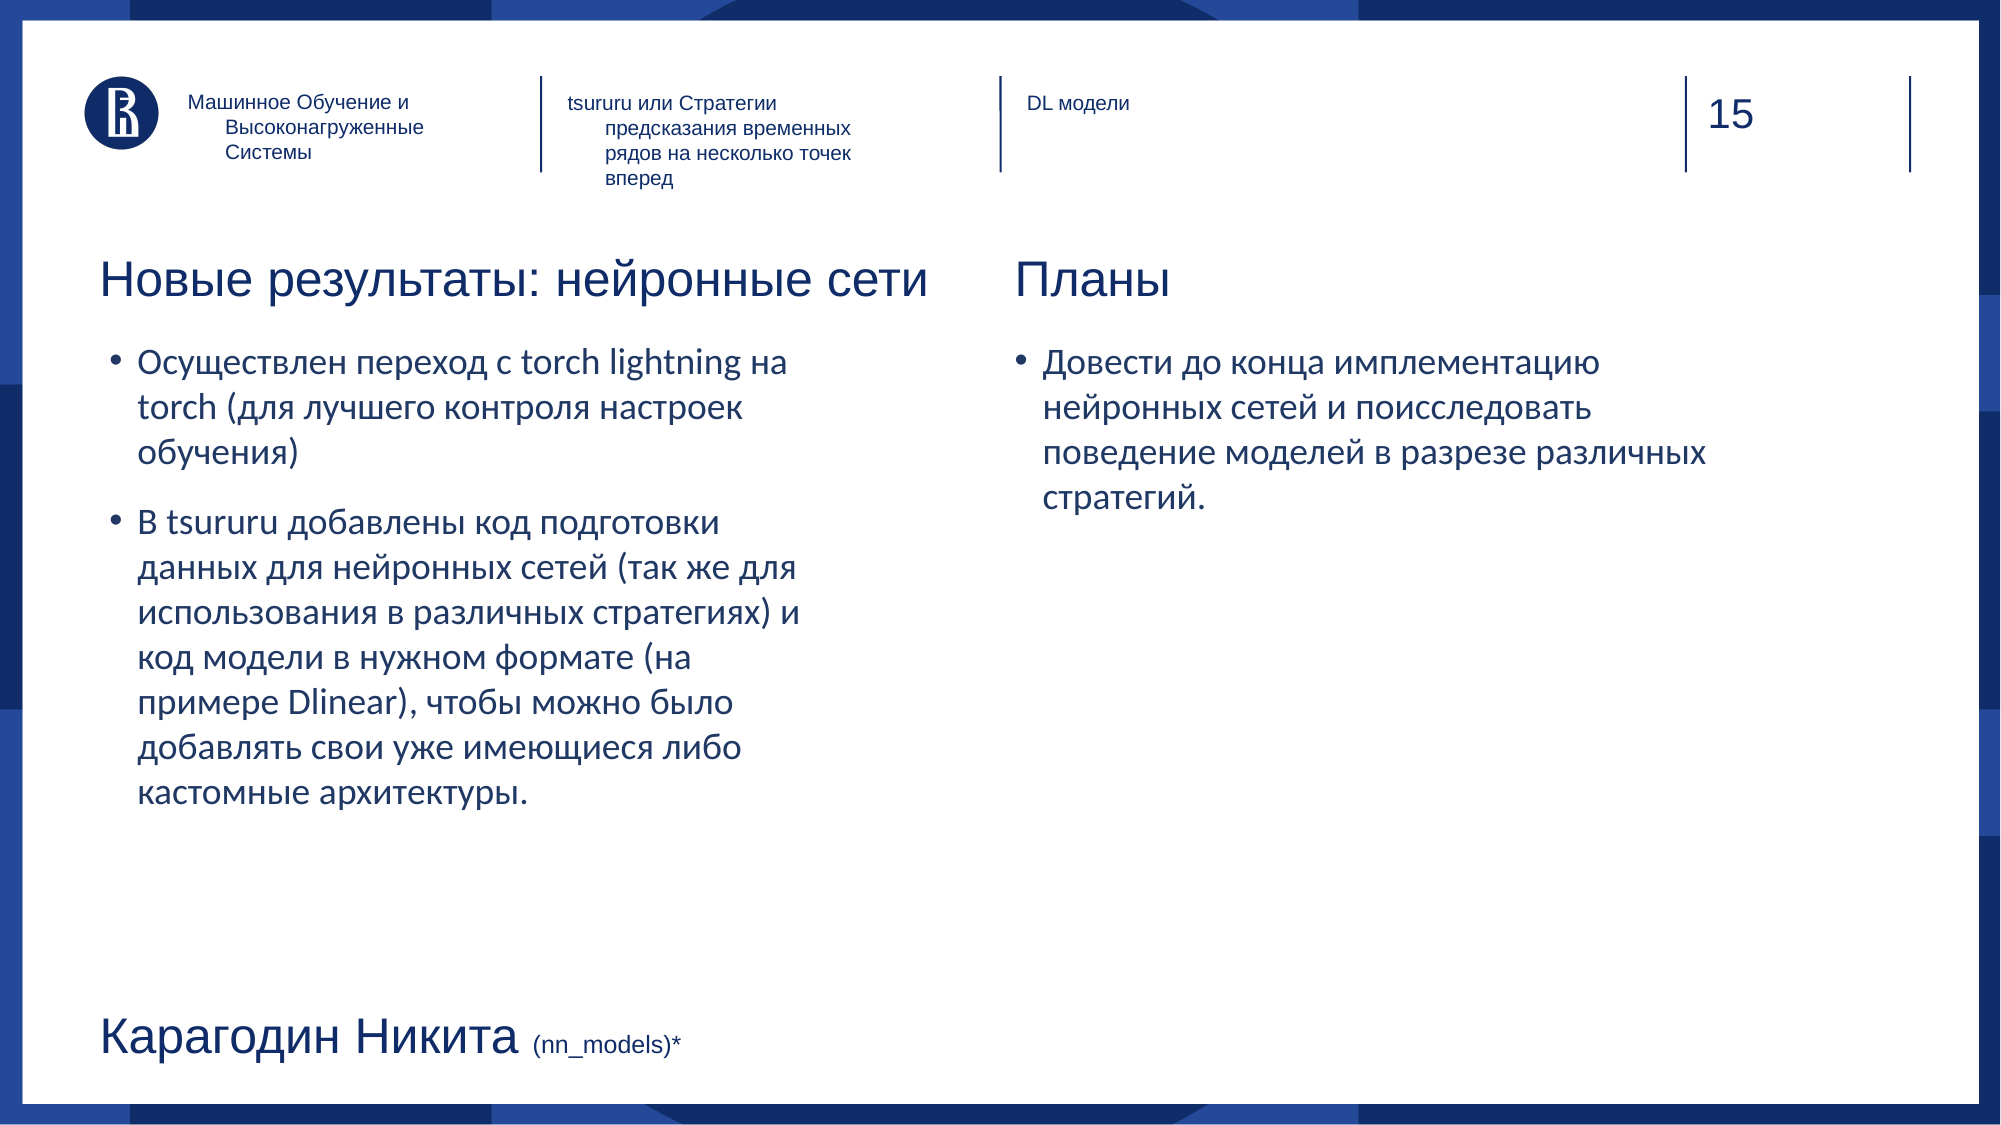

Машинное Обучение и Высоконагруженные Системы

tsururu или Стратегии предсказания временных рядов на несколько точек вперед
# DL модели
Новые результаты: нейронные сети
Планы
Осуществлен переход с torch lightning на torch (для лучшего контроля настроек обучения)
В tsururu добавлены код подготовки данных для нейронных сетей (так же для использования в различных стратегиях) и код модели в нужном формате (на примере Dlinear), чтобы можно было добавлять свои уже имеющиеся либо кастомные архитектуры.
Довести до конца имплементацию нейронных сетей и поисследовать поведение моделей в разрезе различных стратегий.
Карагодин Никита (nn_models)*